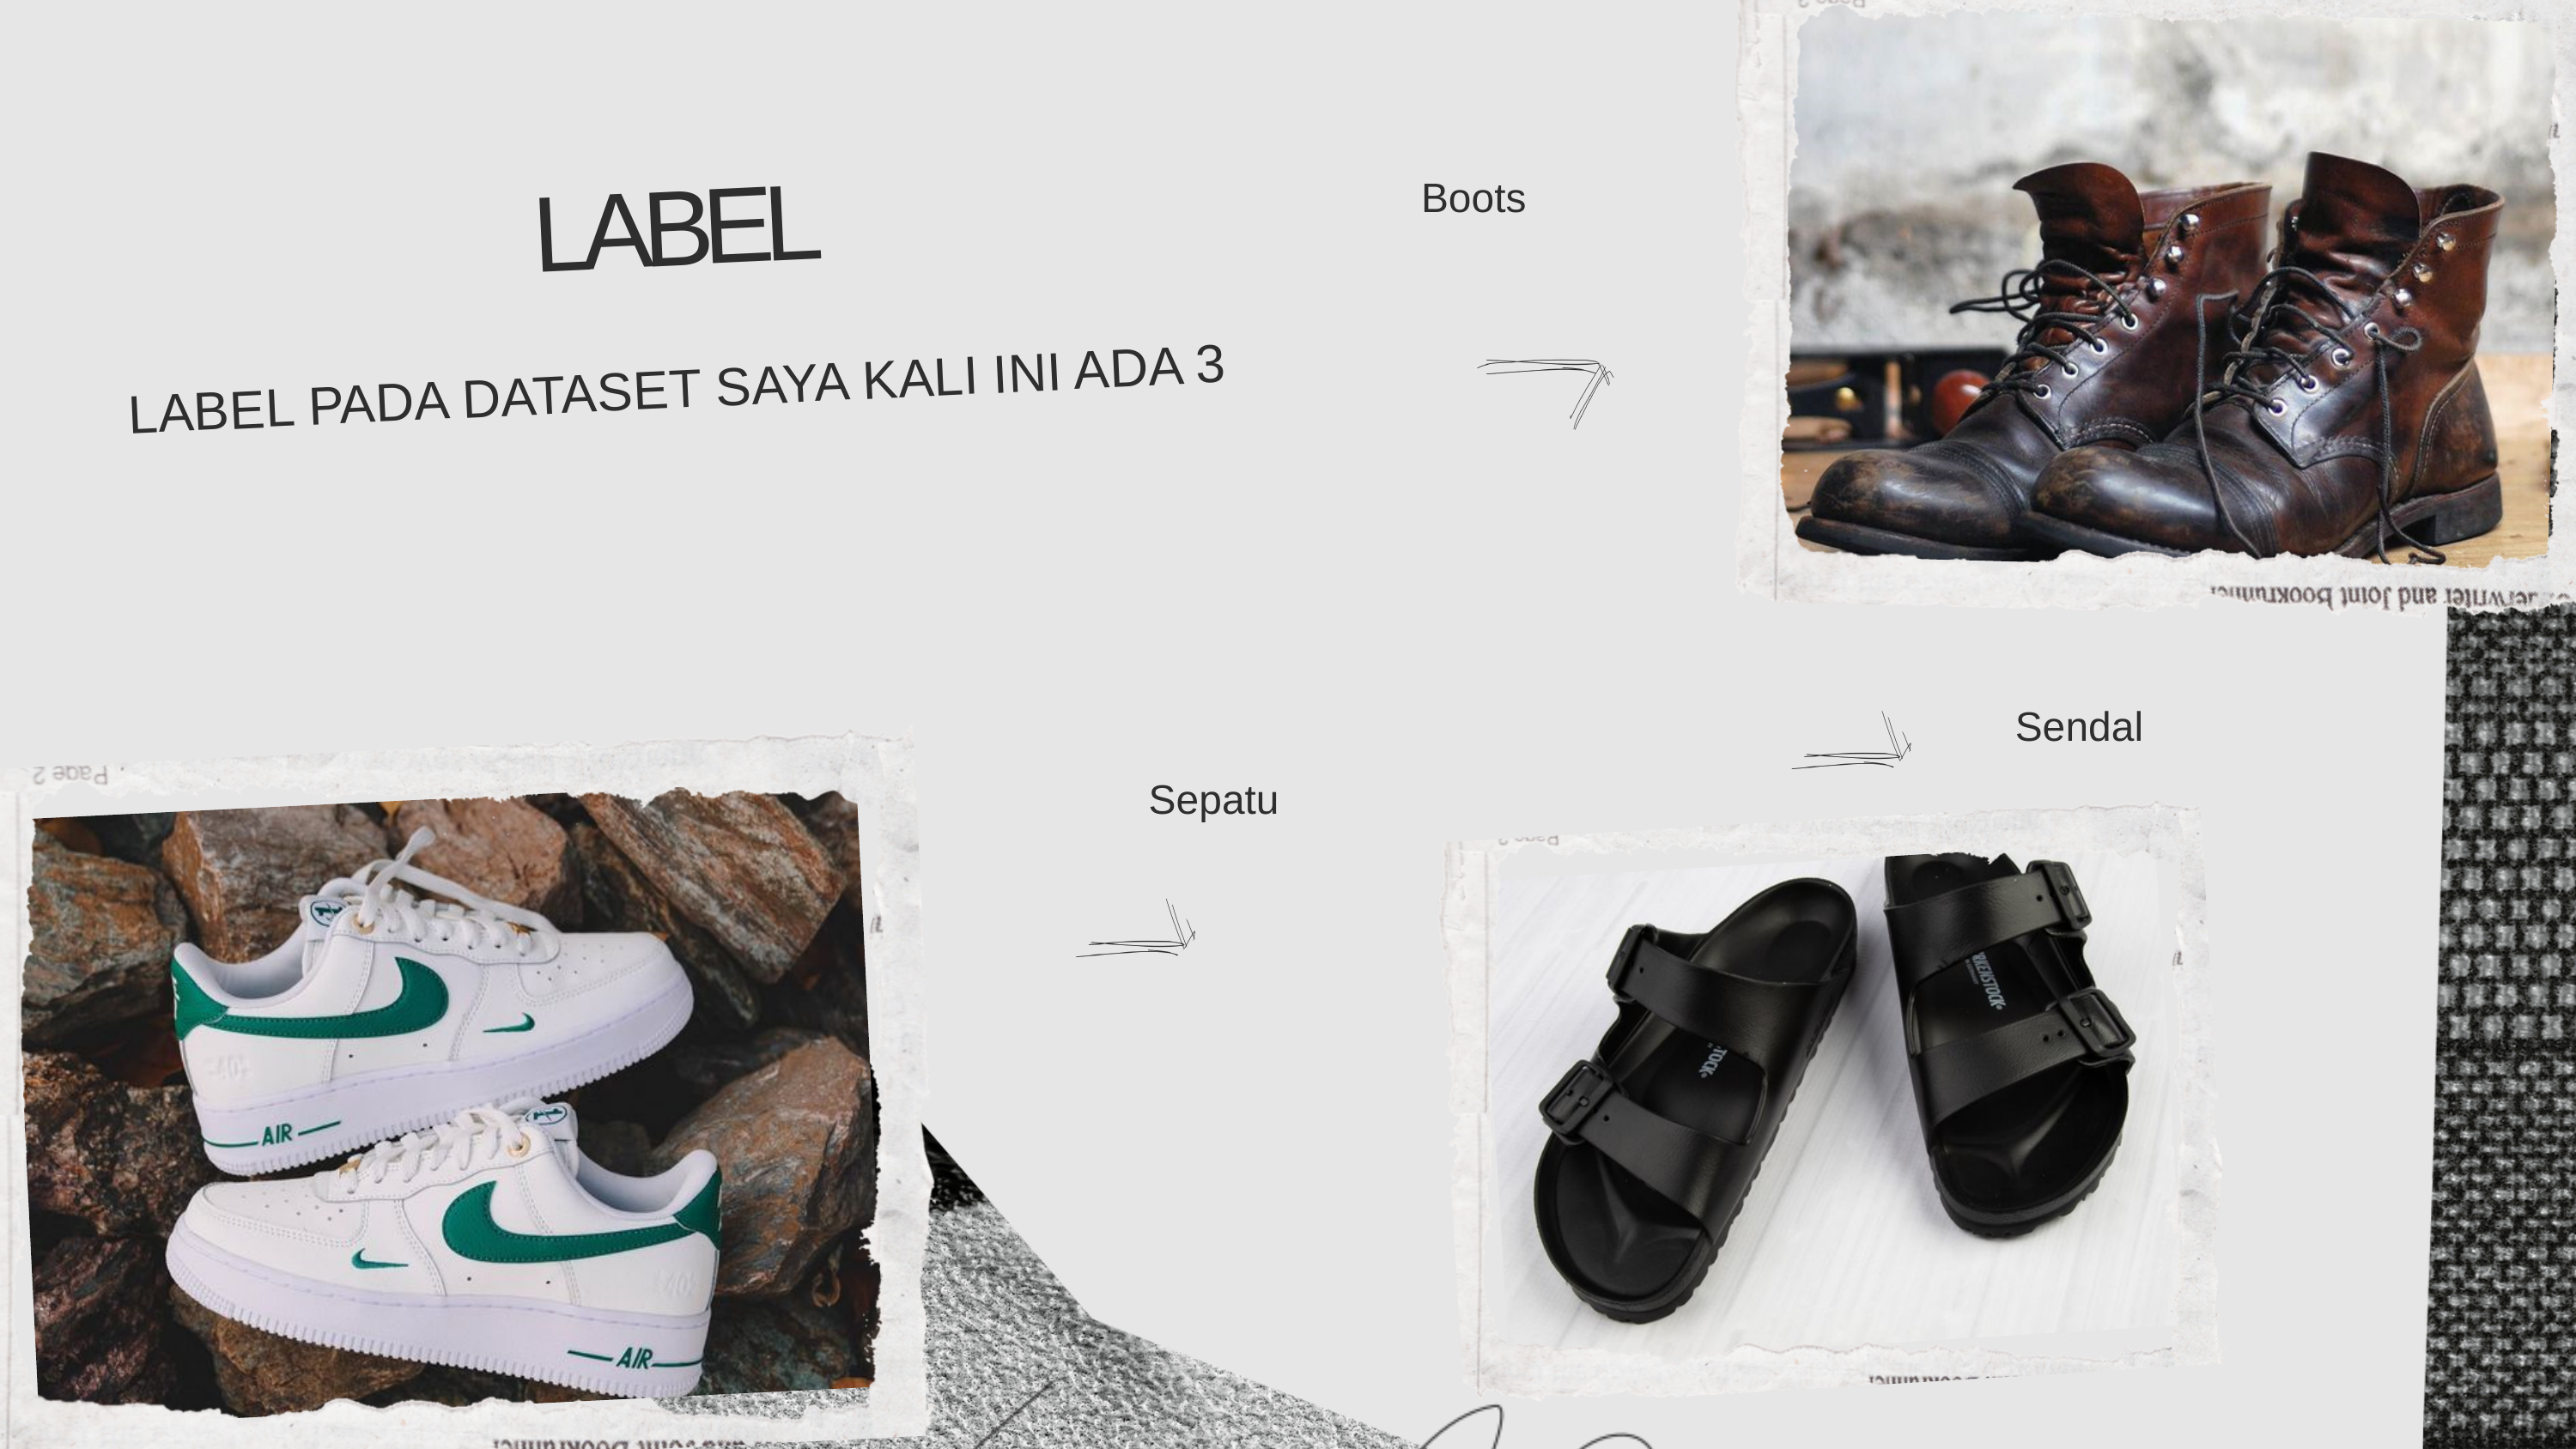

Boots
LABEL

LABEL PADA DATASET SAYA KALI INI ADA 3
Sendal

Sepatu